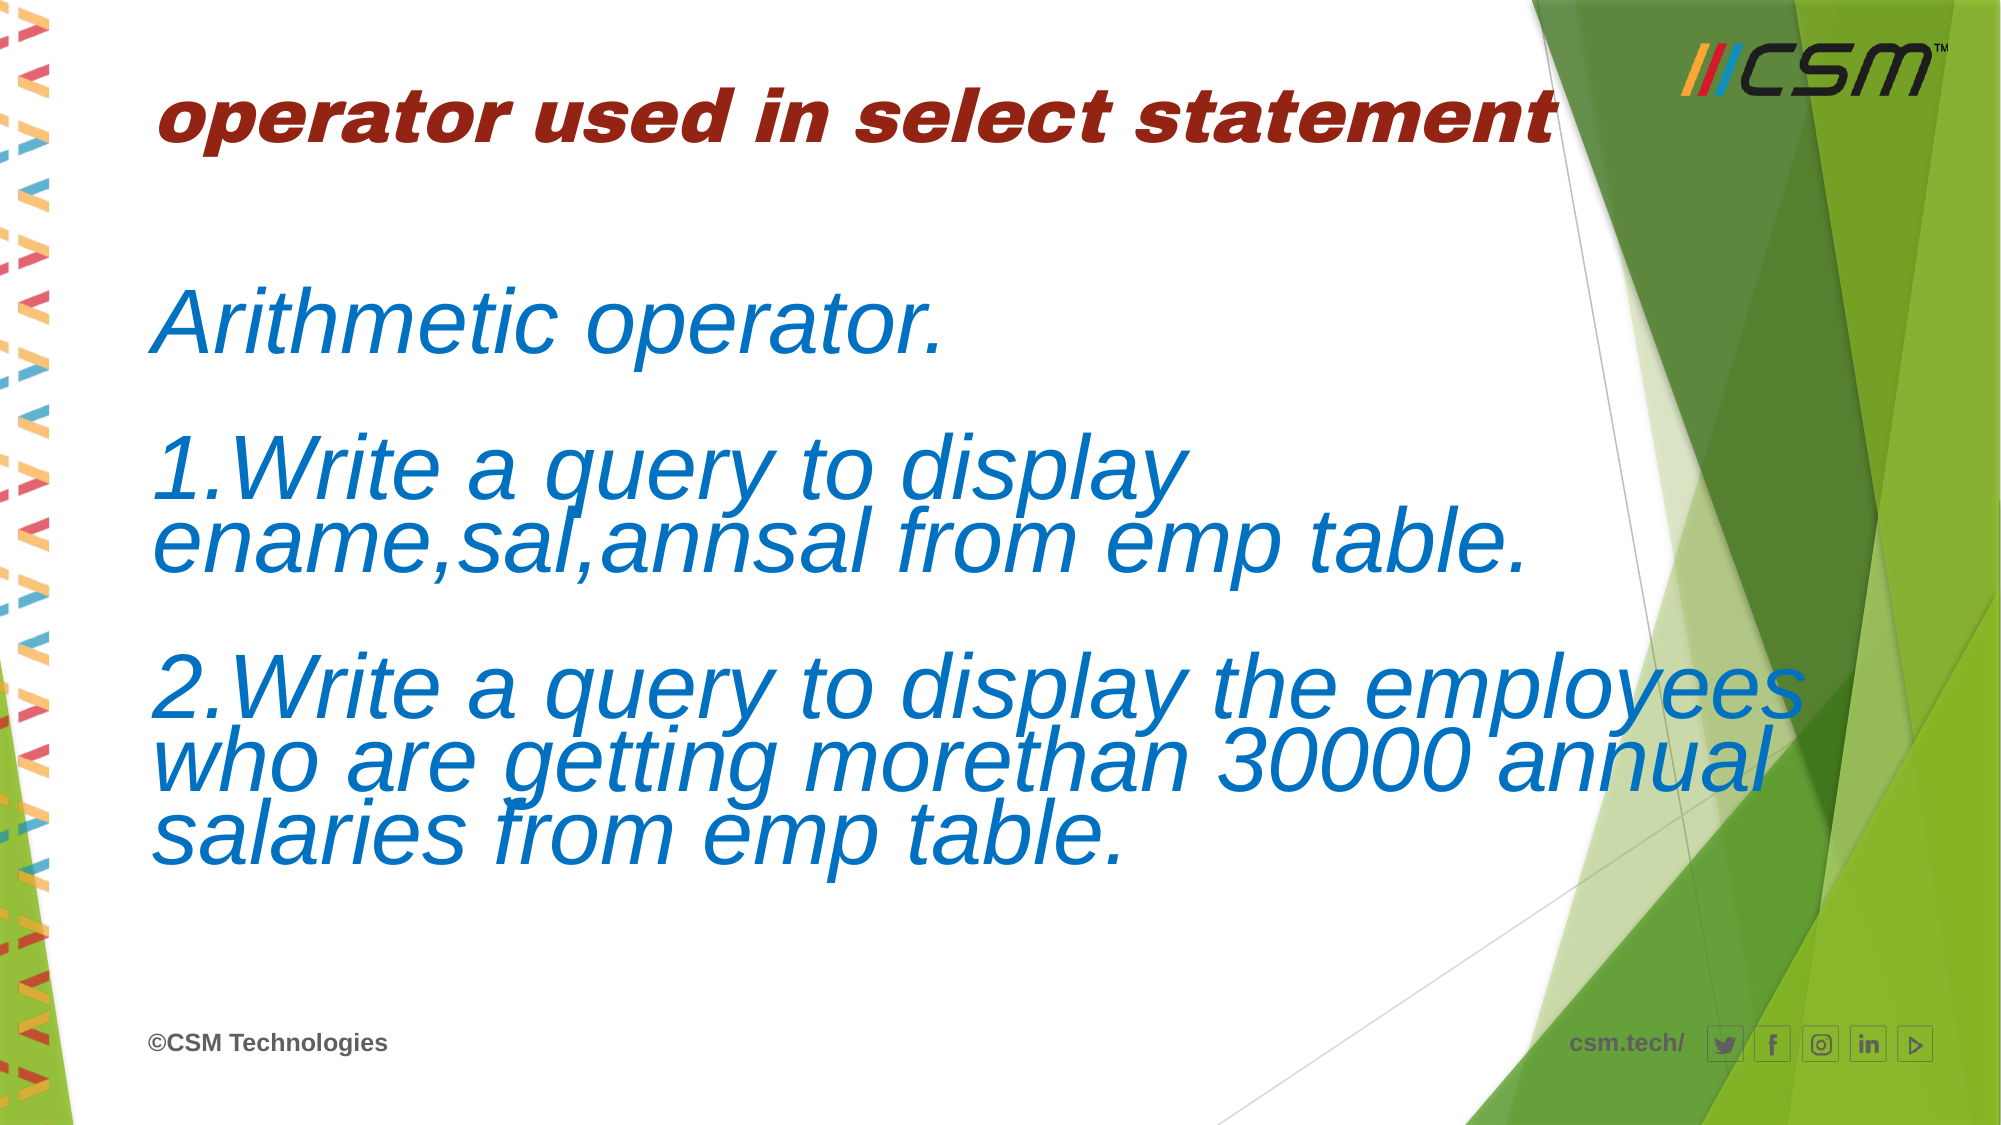

# operator used in select statement

Arithmetic operator.

1.Write a query to display
ename,sal,annsal from emp table.

2.Write a query to display the employees
who are getting morethan 30000 annual
salaries from emp table.